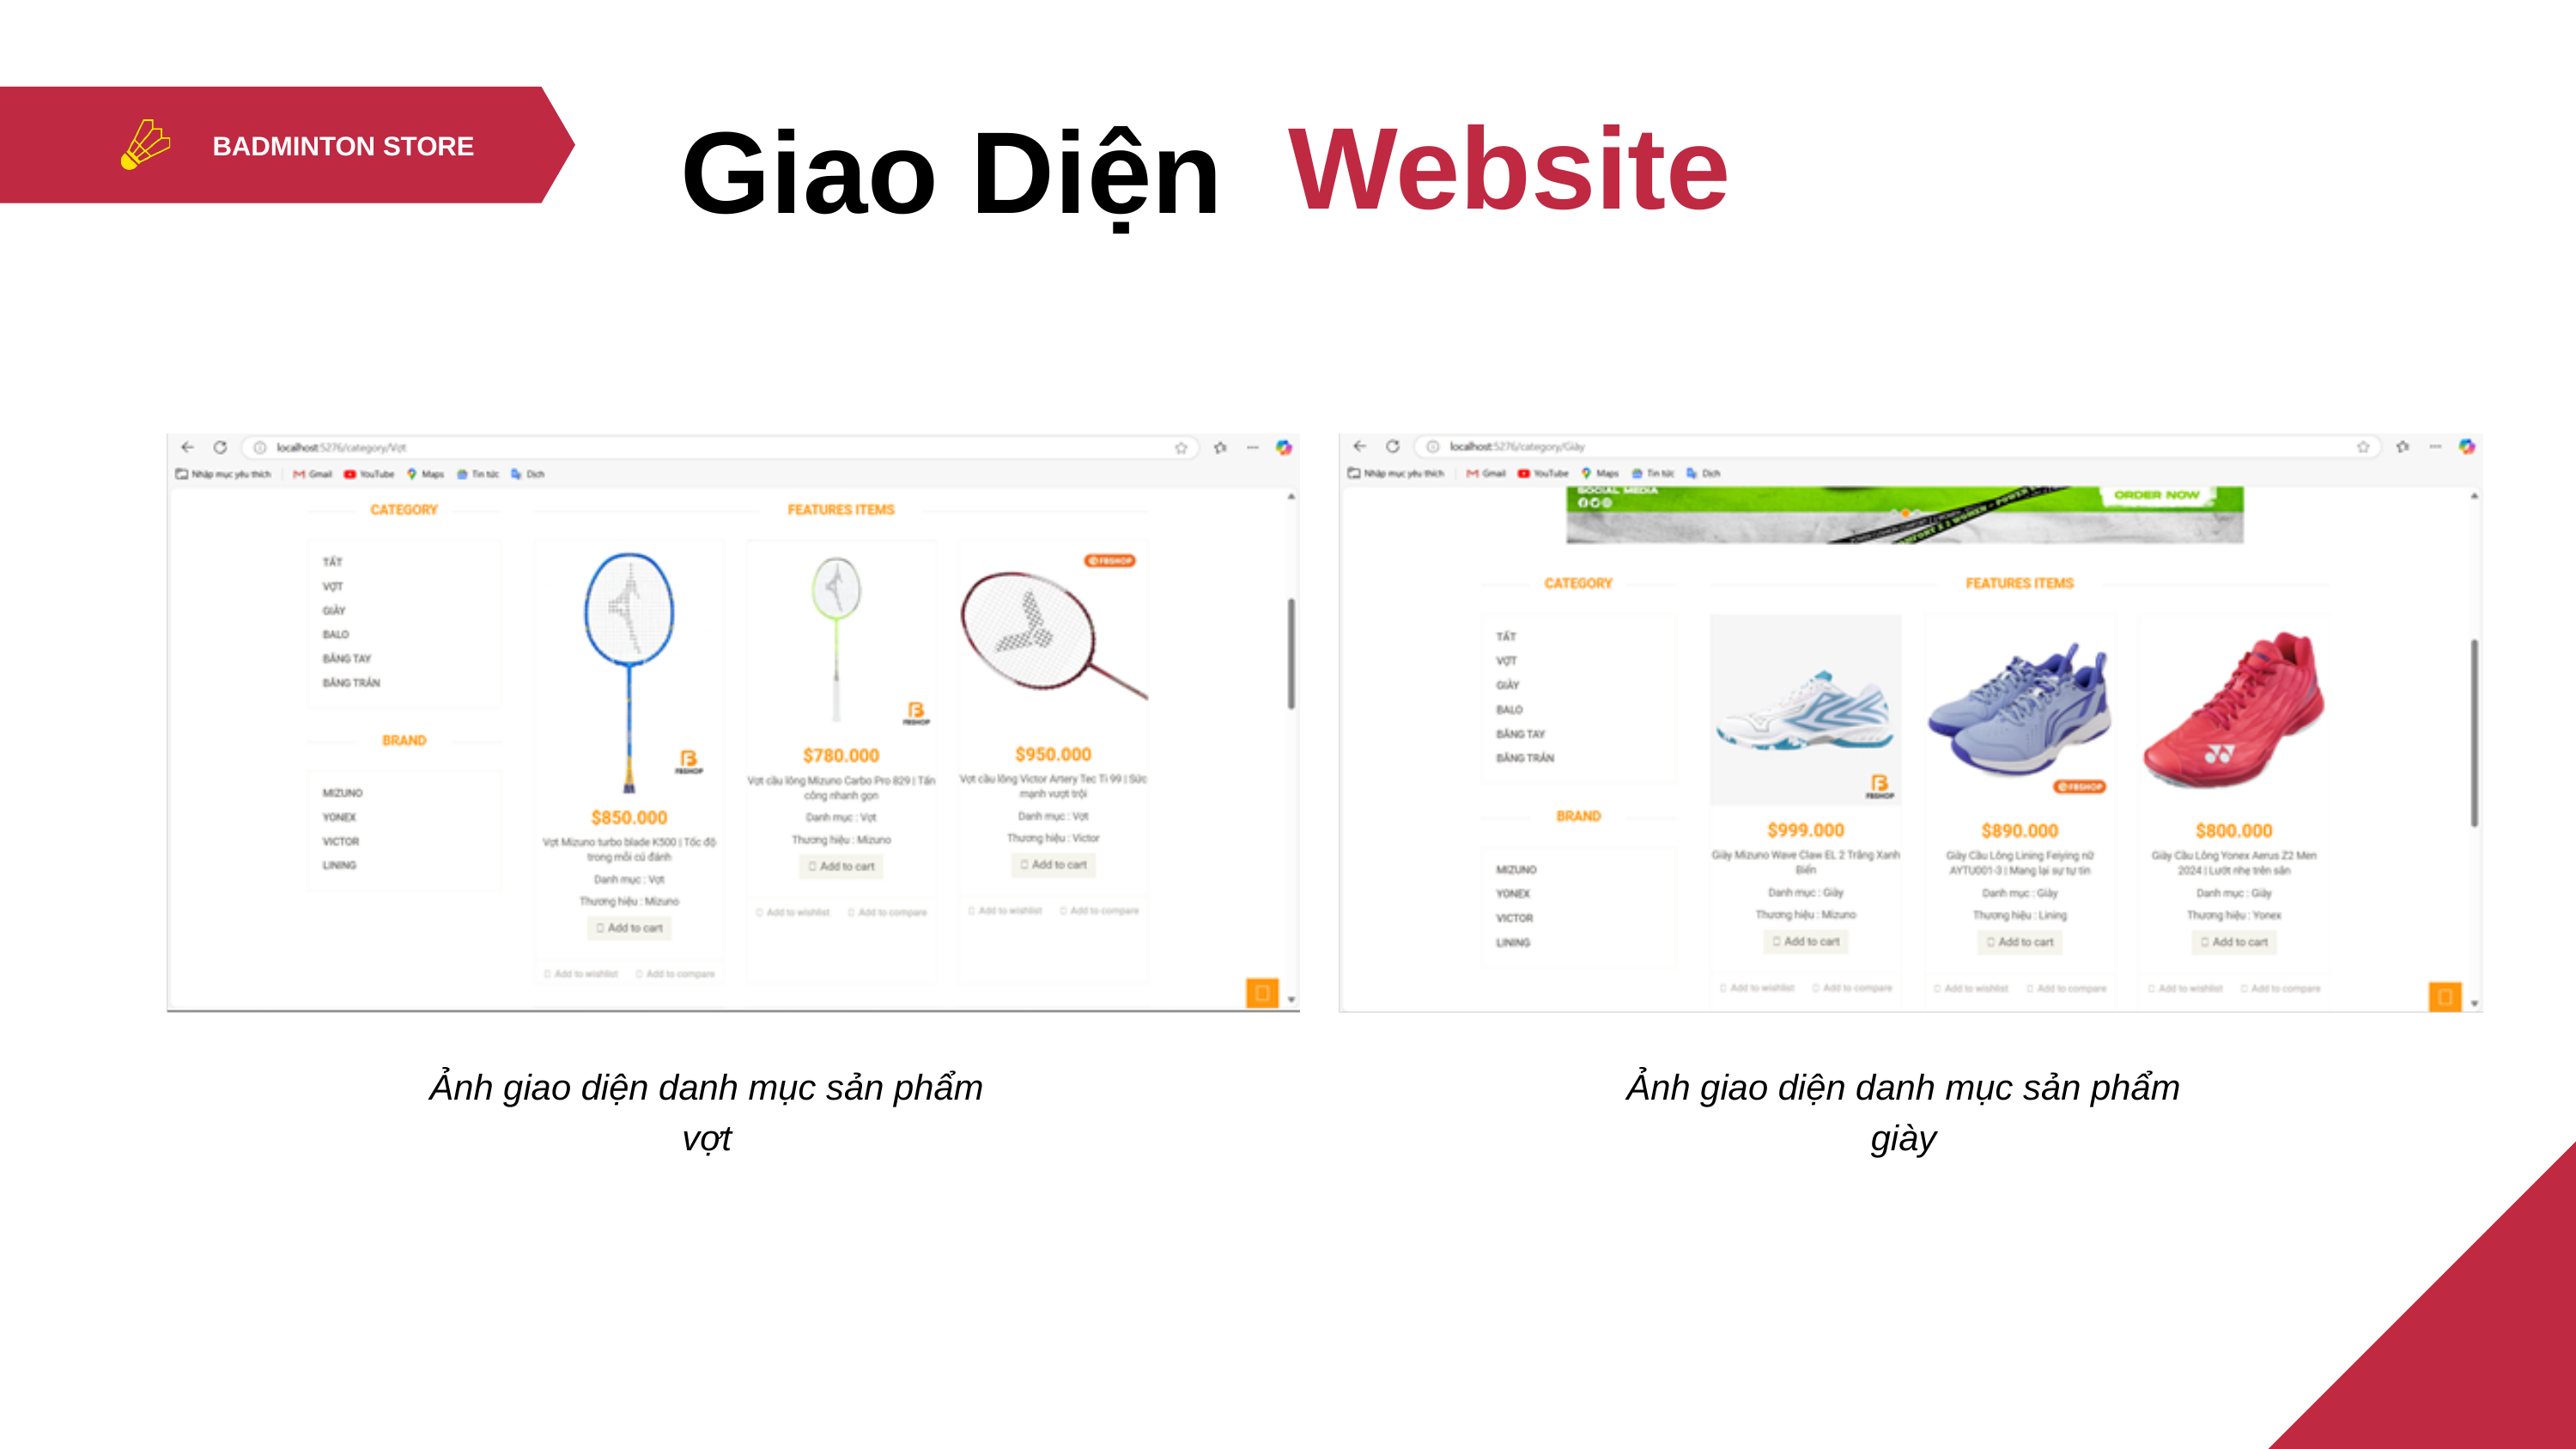

Website
Giao Diện

BADMINTON STORE

Ảnh giao diện danh mục sản phẩm vợt
Ảnh giao diện danh mục sản phẩm giày